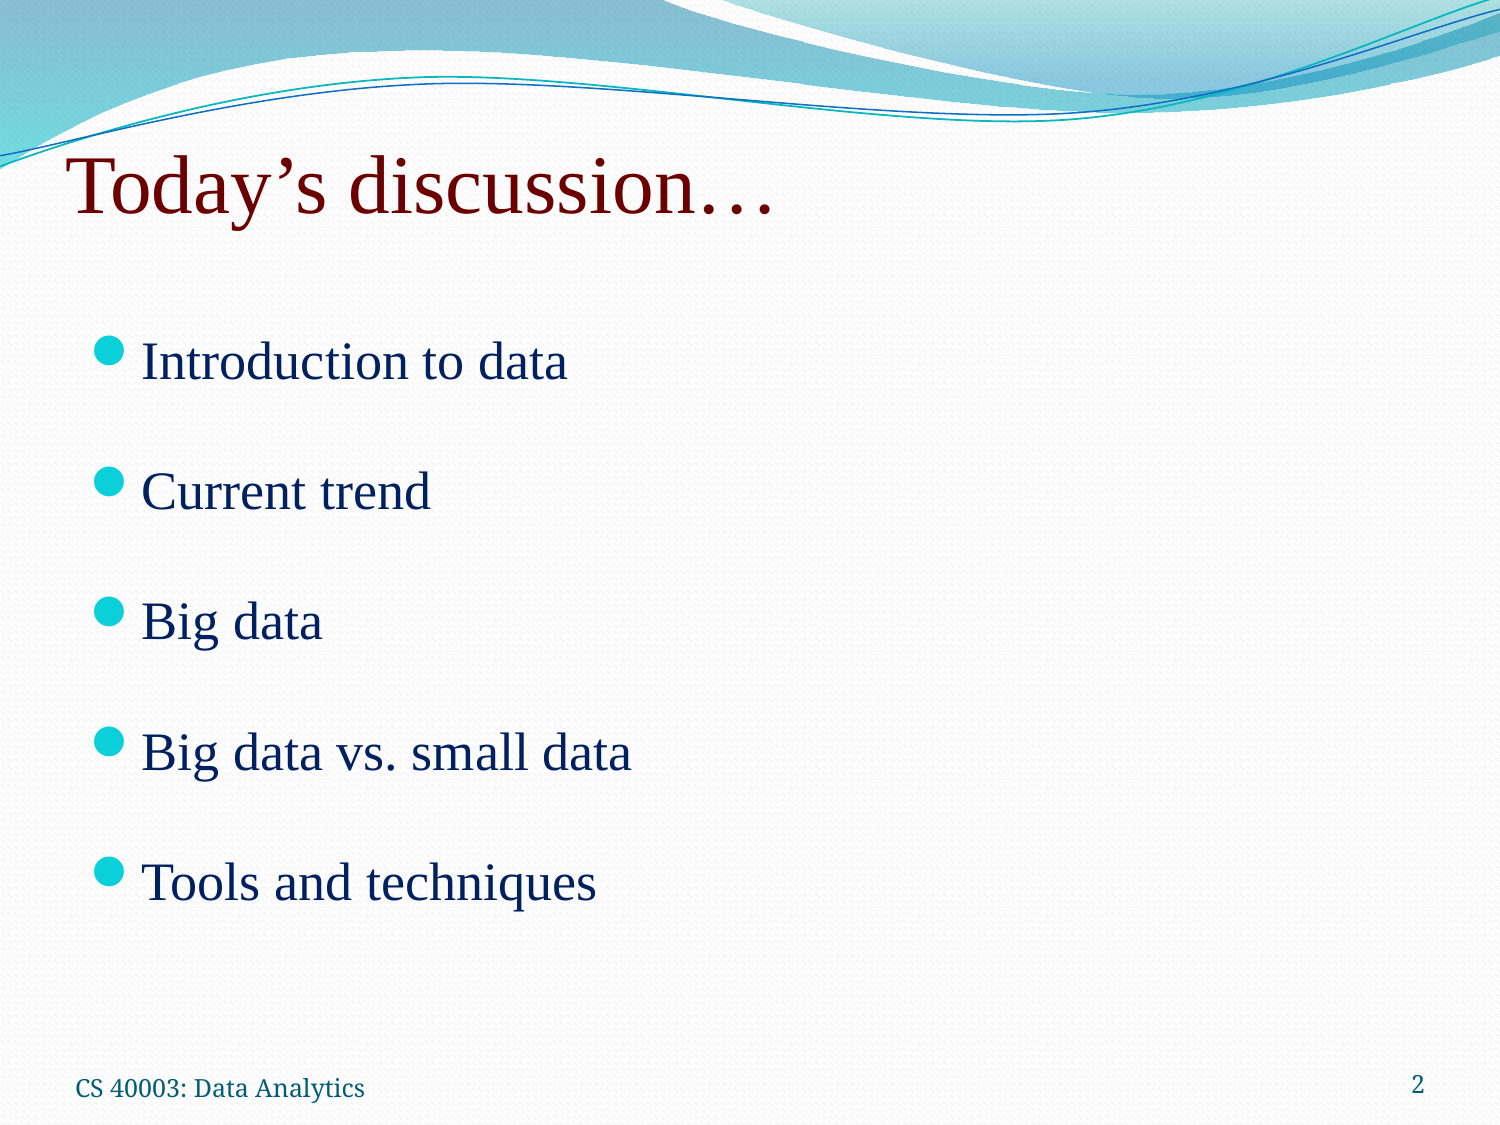

# Today’s discussion…
Introduction to data

Current trend

Big data

Big data vs. small data

Tools and techniques

CS 40003: Data Analytics
2